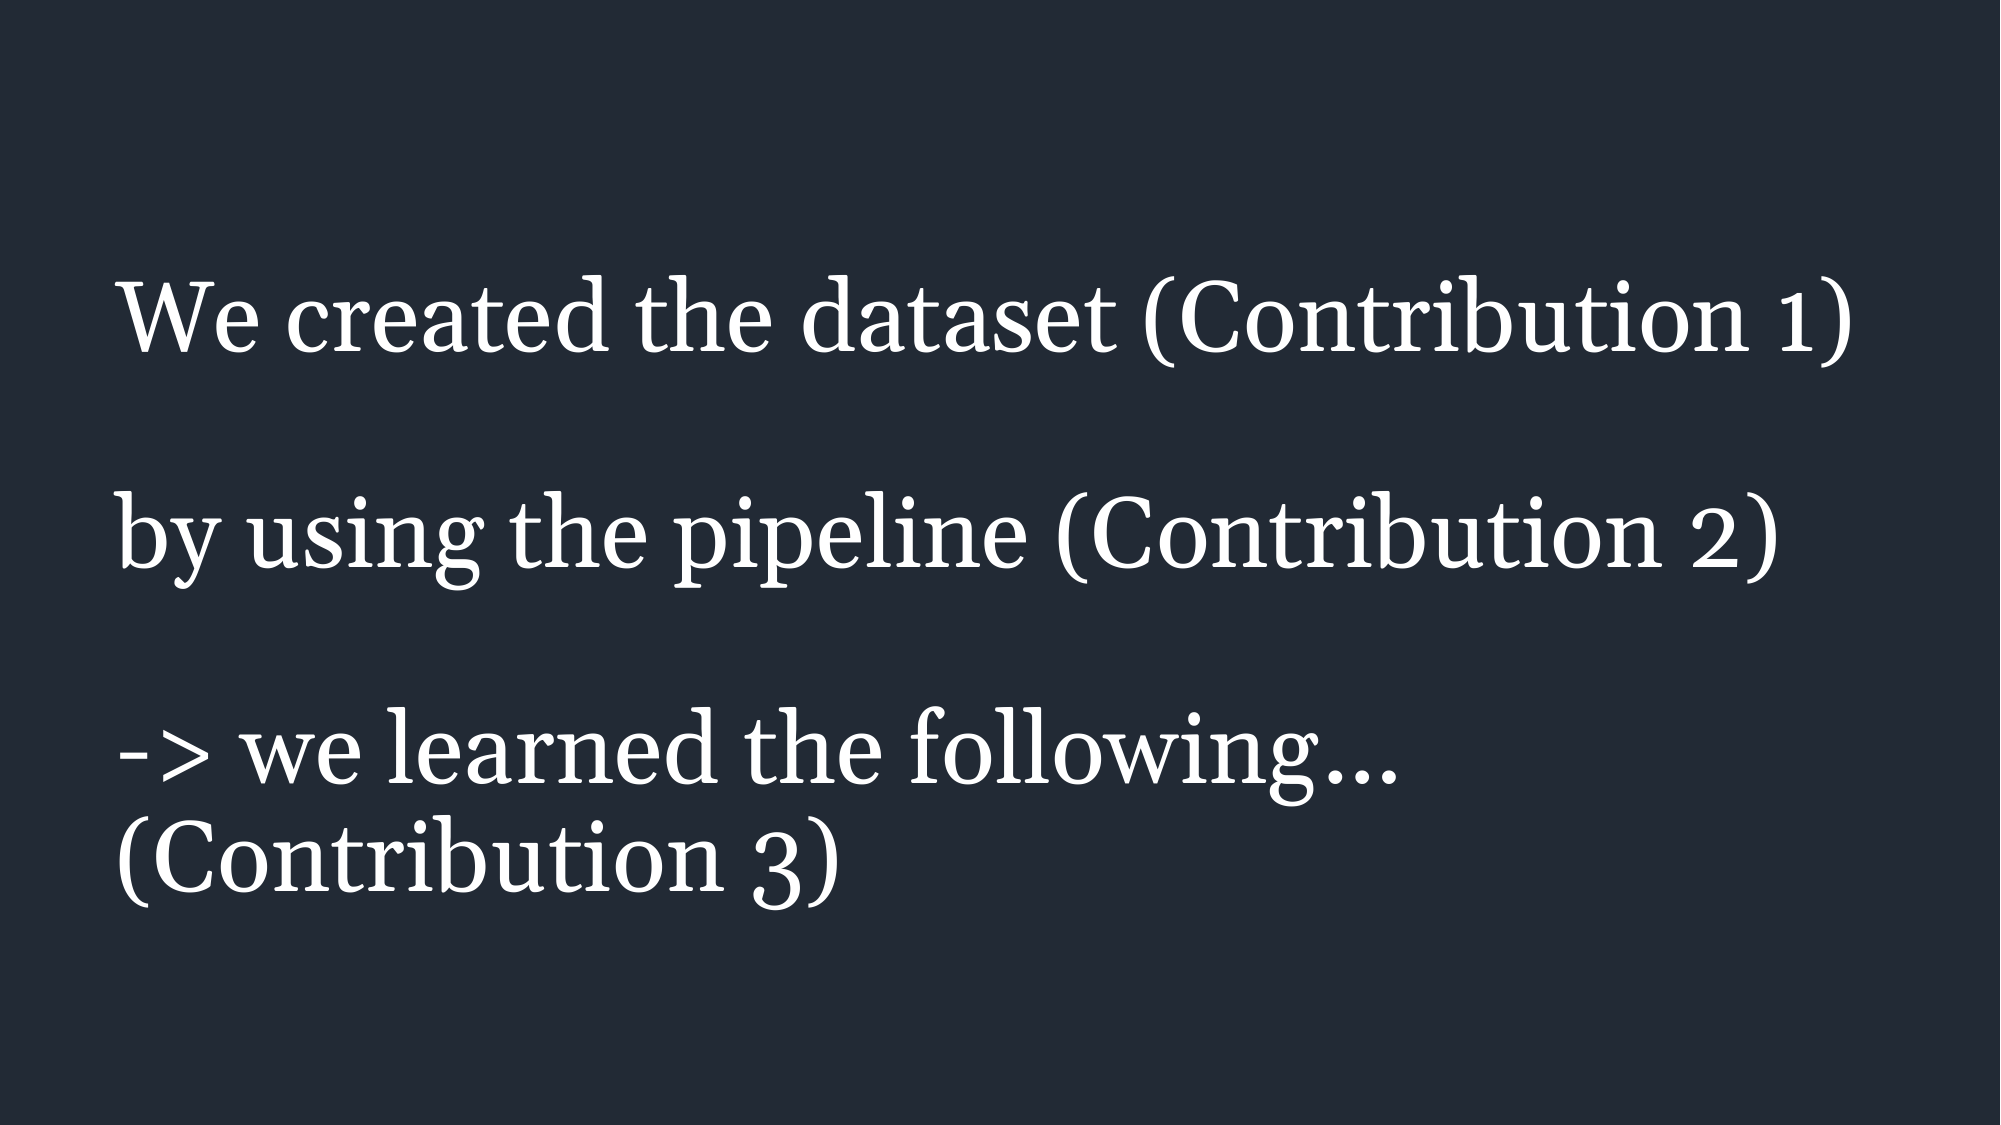

# We created the dataset (Contribution 1) by using the pipeline (Contribution 2) -> we learned the following…  (Contribution 3)